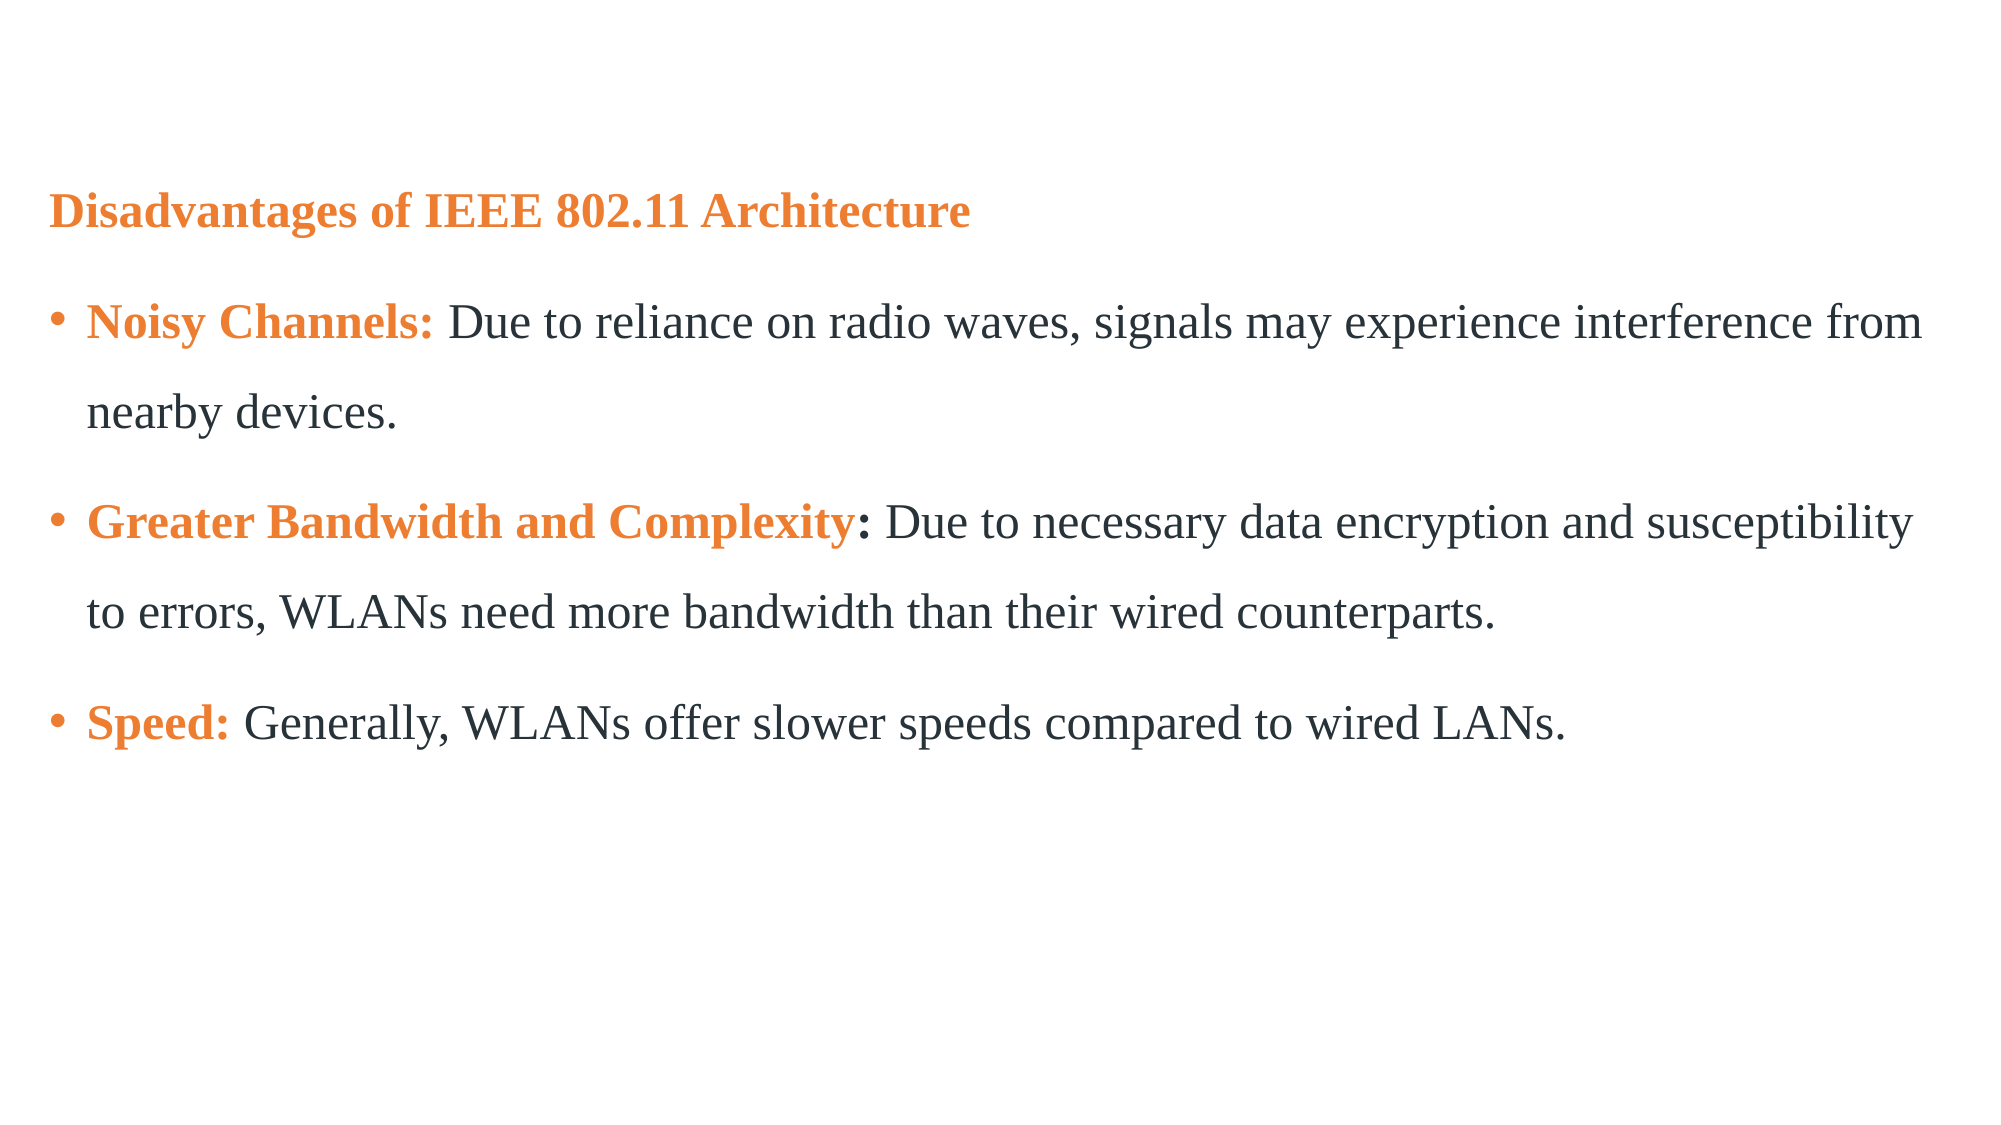

Disadvantages of IEEE 802.11 Architecture
Noisy Channels: Due to reliance on radio waves, signals may experience interference from nearby devices.
Greater Bandwidth and Complexity: Due to necessary data encryption and susceptibility to errors, WLANs need more bandwidth than their wired counterparts.
Speed: Generally, WLANs offer slower speeds compared to wired LANs.